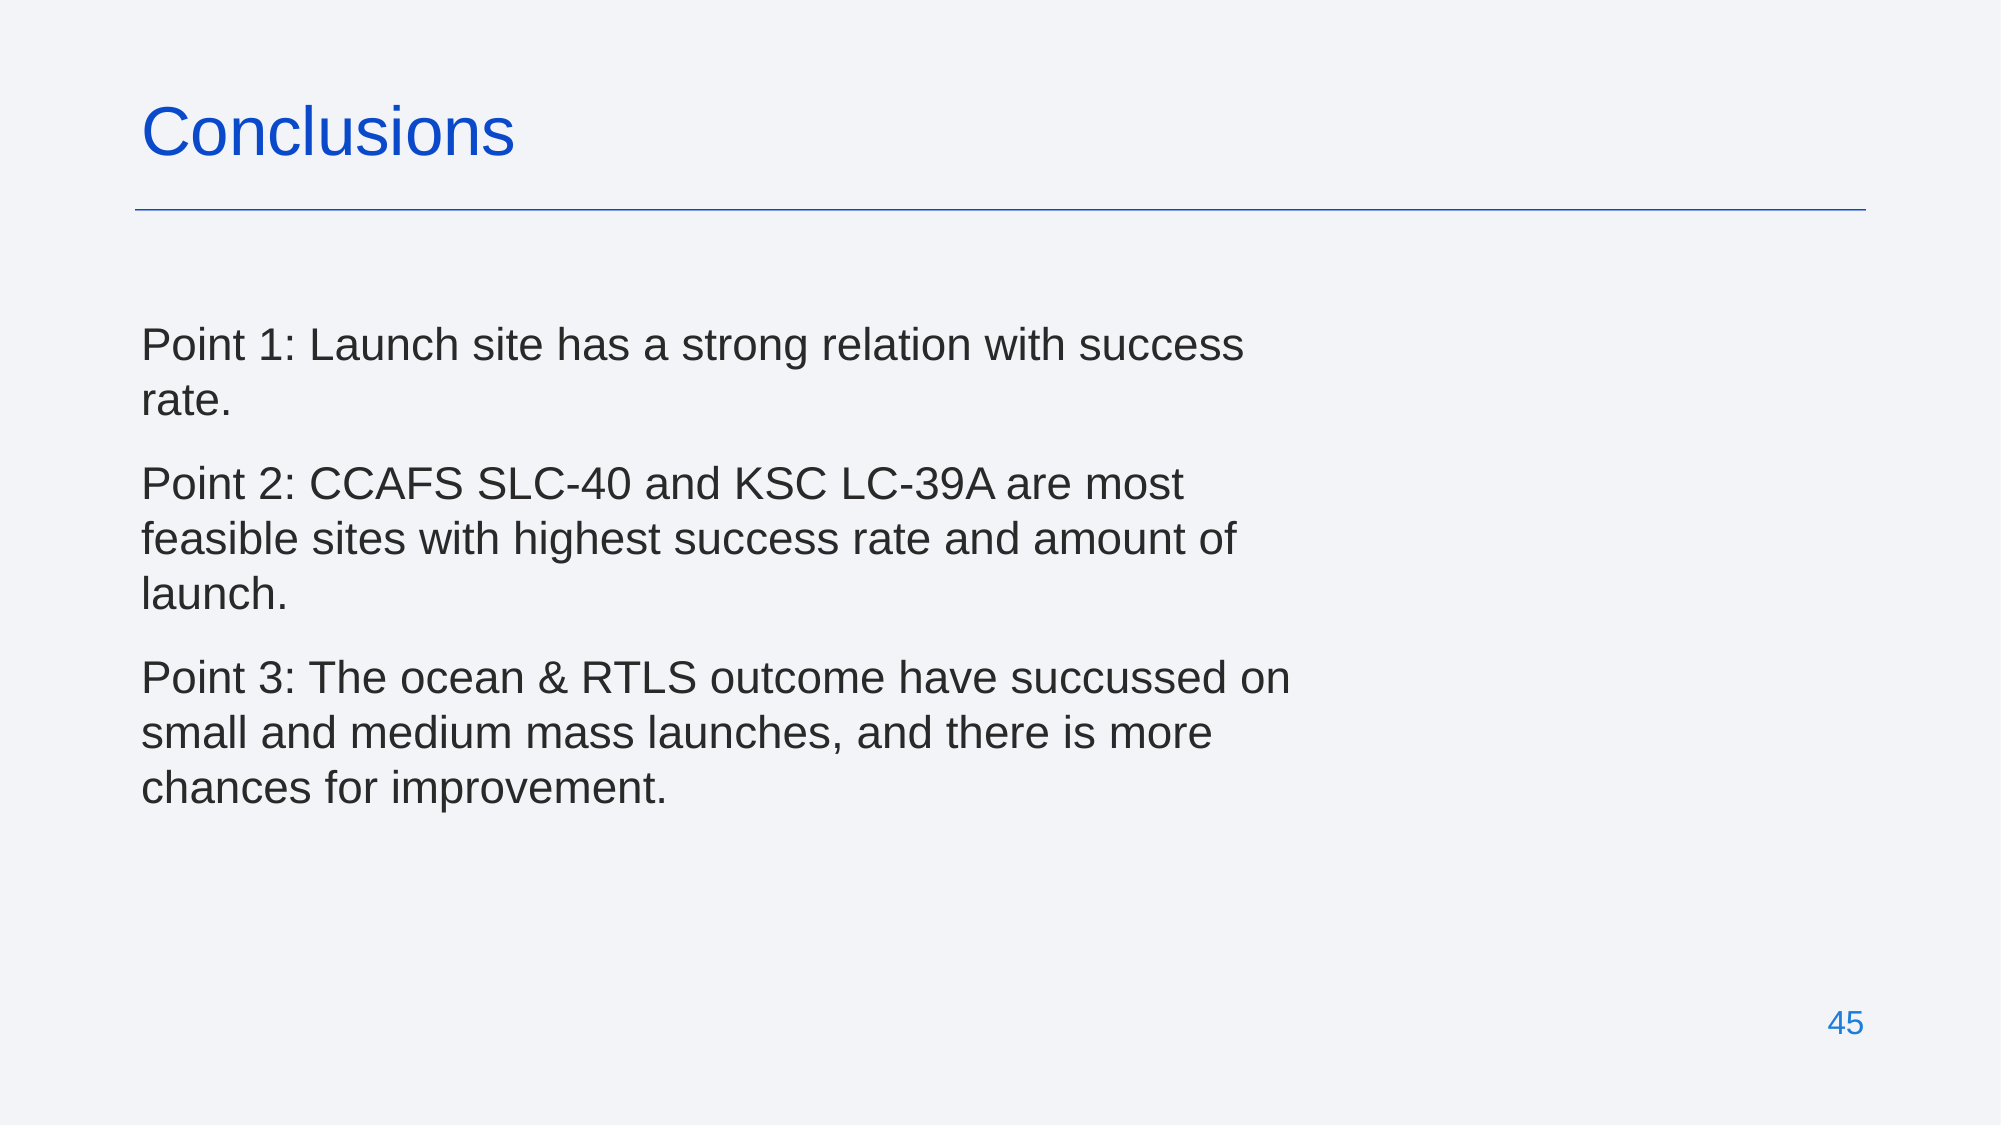

Conclusions
Point 1: Launch site has a strong relation with success rate.
Point 2: CCAFS SLC-40 and KSC LC-39A are most feasible sites with highest success rate and amount of launch.
Point 3: The ocean & RTLS outcome have succussed on small and medium mass launches, and there is more chances for improvement.
45